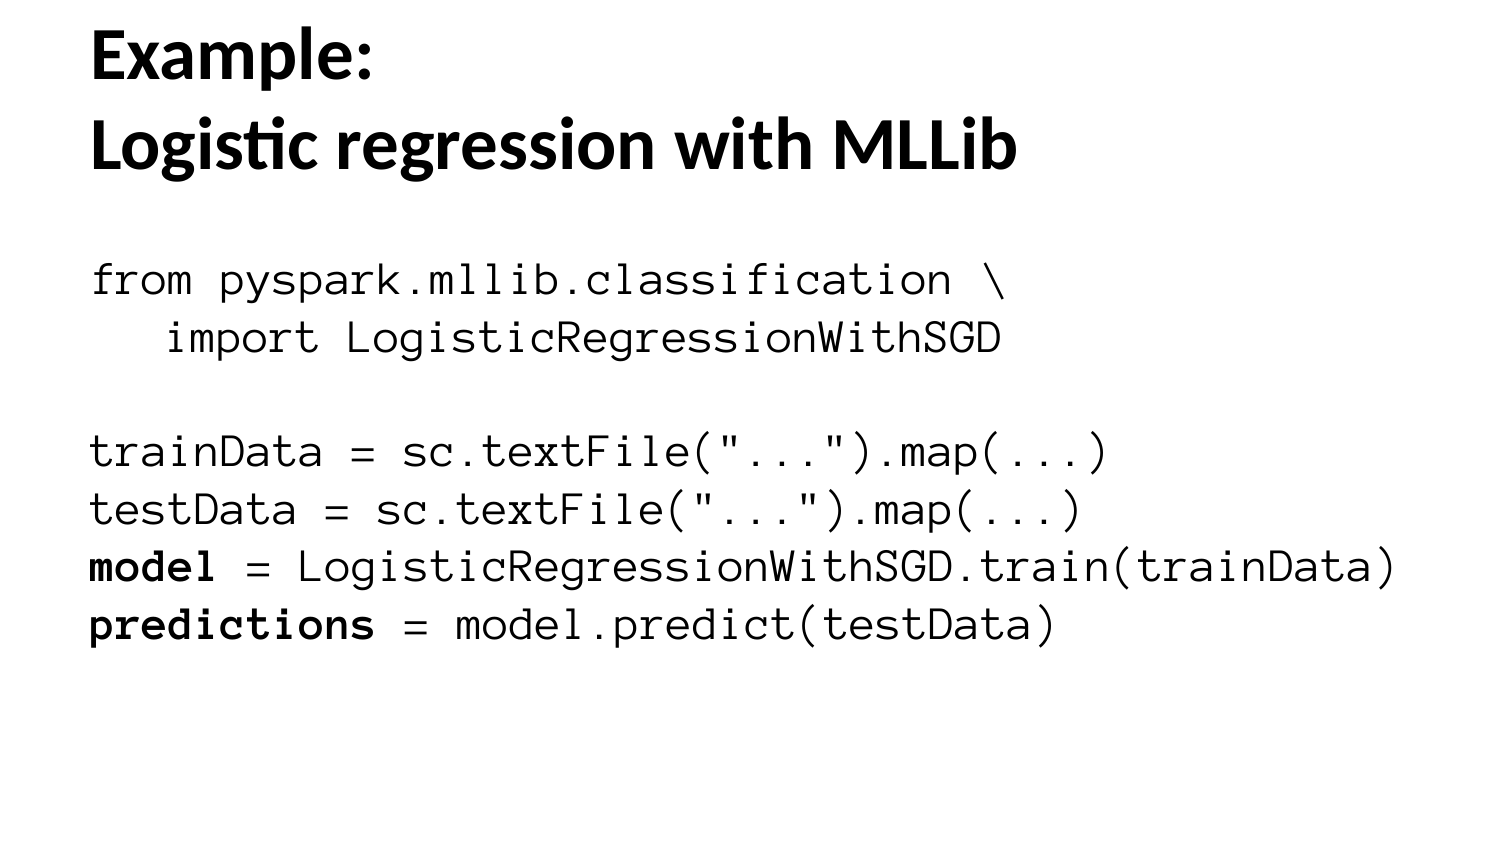

# Example:
Logistic regression with MLLib
from pyspark.mllib.classification \
import LogisticRegressionWithSGD
trainData = sc.textFile("...").map(...)
testData = sc.textFile("...").map(...)
model = LogisticRegressionWithSGD.train(trainData)
predictions = model.predict(testData)